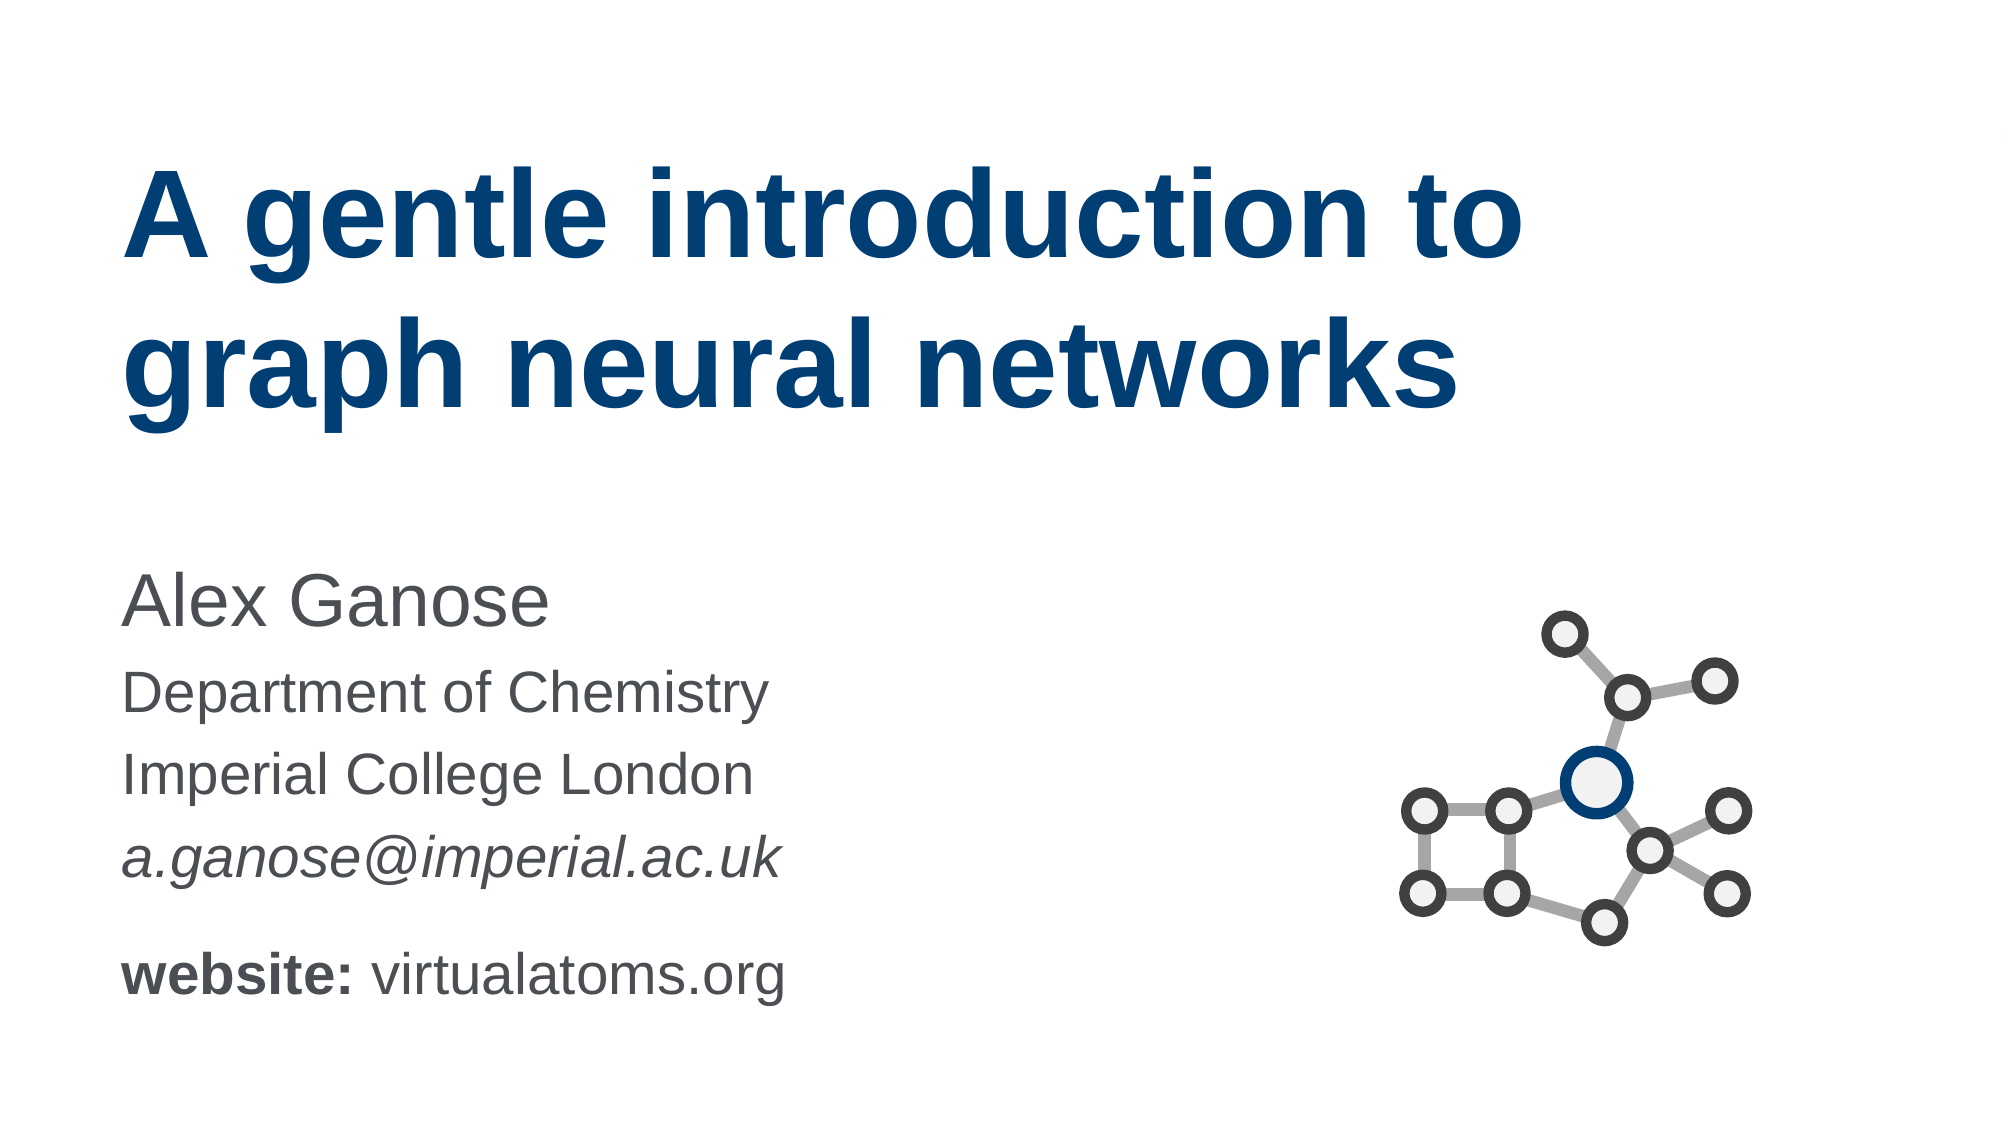

A gentle introduction to graph neural networks

Alex Ganose
Department of Chemistry
Imperial College London
a.ganose@imperial.ac.uk
website: virtualatoms.org